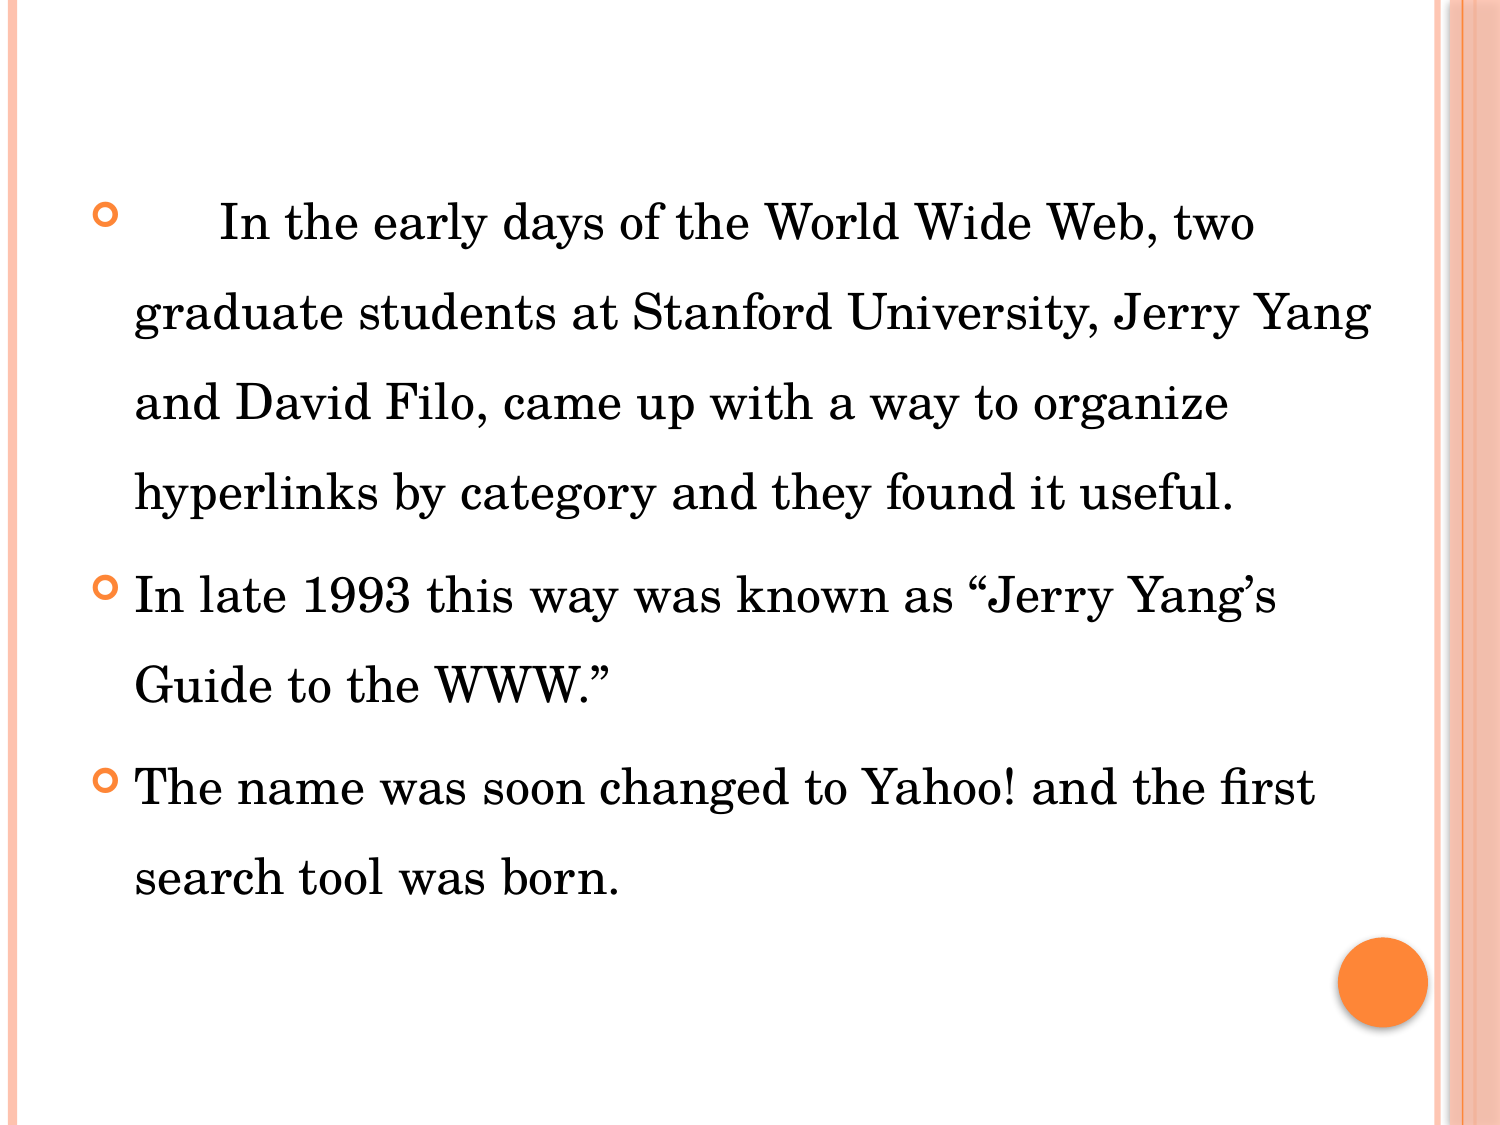

In the early days of the World Wide Web, two graduate students at Stanford University, Jerry Yang and David Filo, came up with a way to organize hyperlinks by category and they found it useful.
In late 1993 this way was known as “Jerry Yang’s Guide to the WWW.”
The name was soon changed to Yahoo! and the first search tool was born.